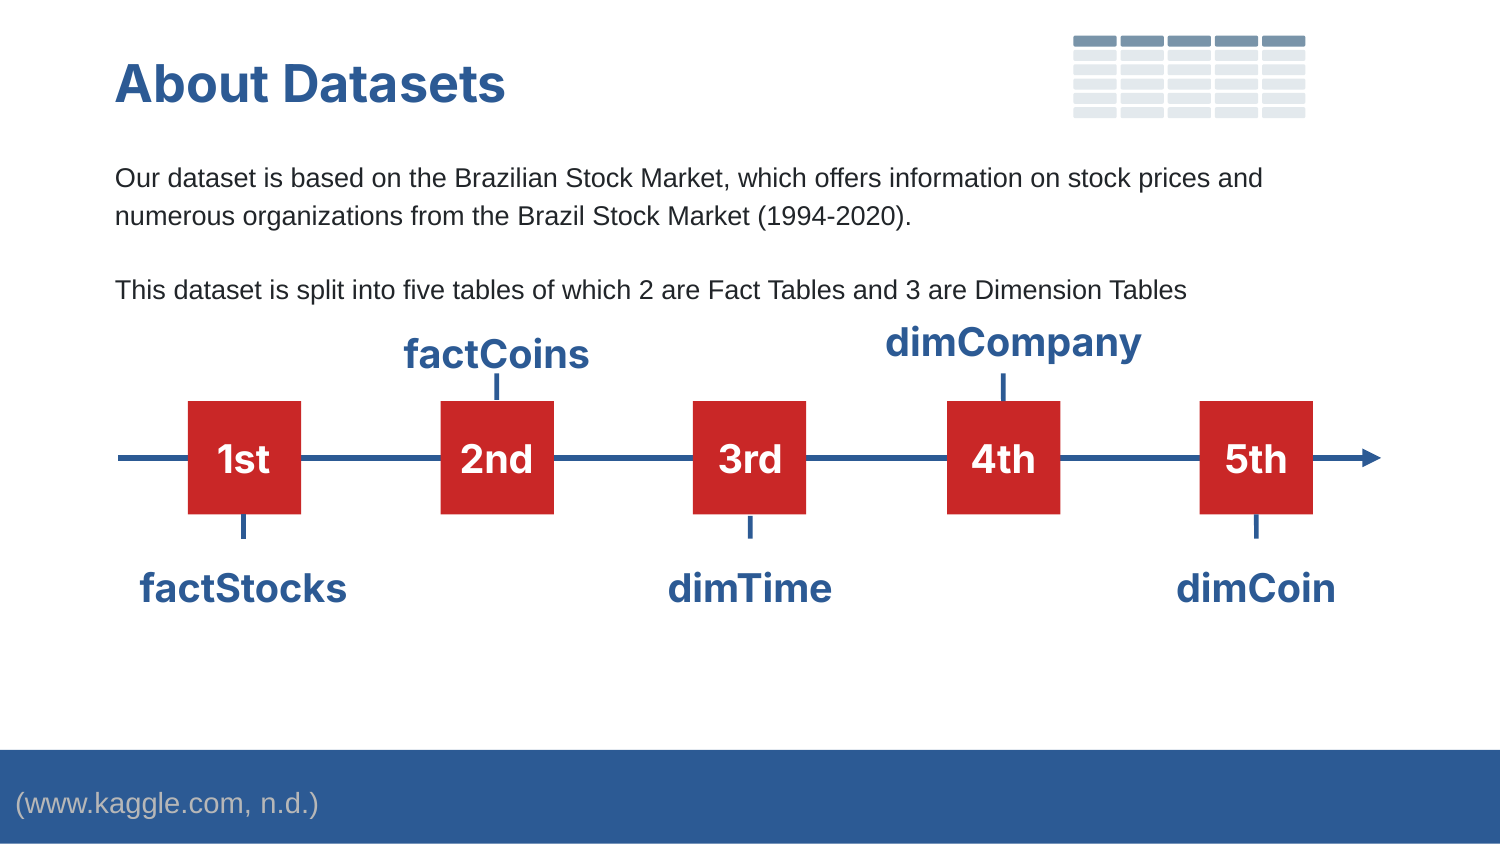

About Datasets
Our dataset is based on the Brazilian Stock Market, which offers information on stock prices and numerous organizations from the Brazil Stock Market (1994-2020).
This dataset is split into five tables of which 2 are Fact Tables and 3 are Dimension Tables

dimCompany
factCoins
2nd
3rd
1st
4th
5th

factStocks
dimTime
dimCoin
(www.kaggle.com, n.d.)